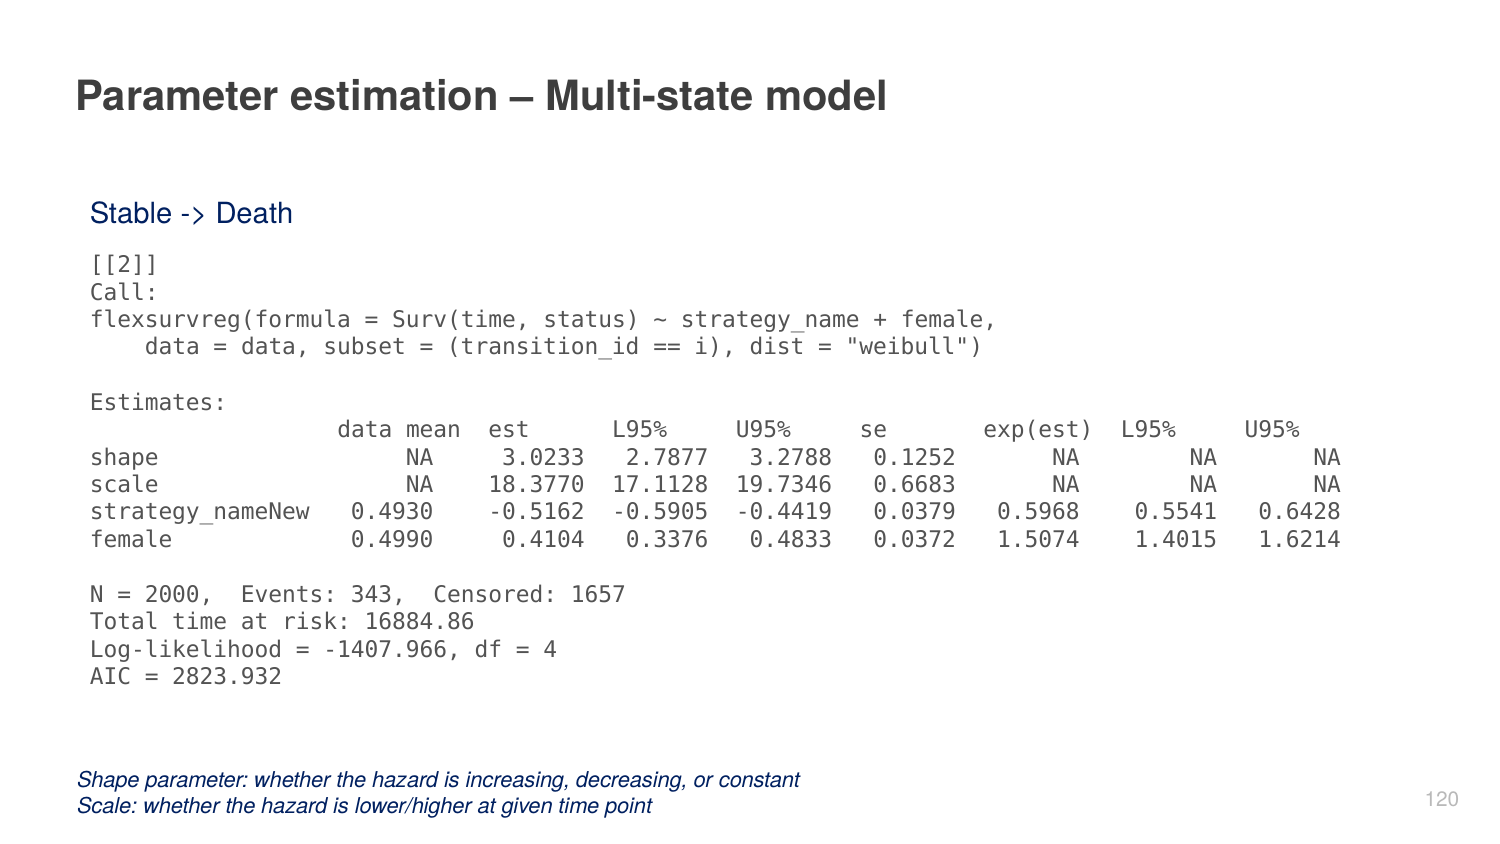

# Parameter estimation – Multi-state model

[[2]]
Call:
flexsurvreg(formula = Surv(time, status) ~ strategy_name + female,
    data = data, subset = (transition_id == i), dist = "weibull")

Estimates:
                  data mean  est      L95%     U95%     se       exp(est)  L95%     U95%
shape                  NA     3.0233   2.7877   3.2788   0.1252       NA        NA       NA
scale                  NA    18.3770  17.1128  19.7346   0.6683       NA        NA       NA
strategy_nameNew   0.4930    -0.5162  -0.5905  -0.4419   0.0379   0.5968    0.5541   0.6428
female             0.4990     0.4104   0.3376   0.4833   0.0372   1.5074    1.4015   1.6214

N = 2000,  Events: 343,  Censored: 1657
Total time at risk: 16884.86
Log-likelihood = -1407.966, df = 4
AIC = 2823.932

Stable -> Death
Shape parameter: whether the hazard is increasing, decreasing, or constant
Scale: whether the hazard is lower/higher at given time point

120